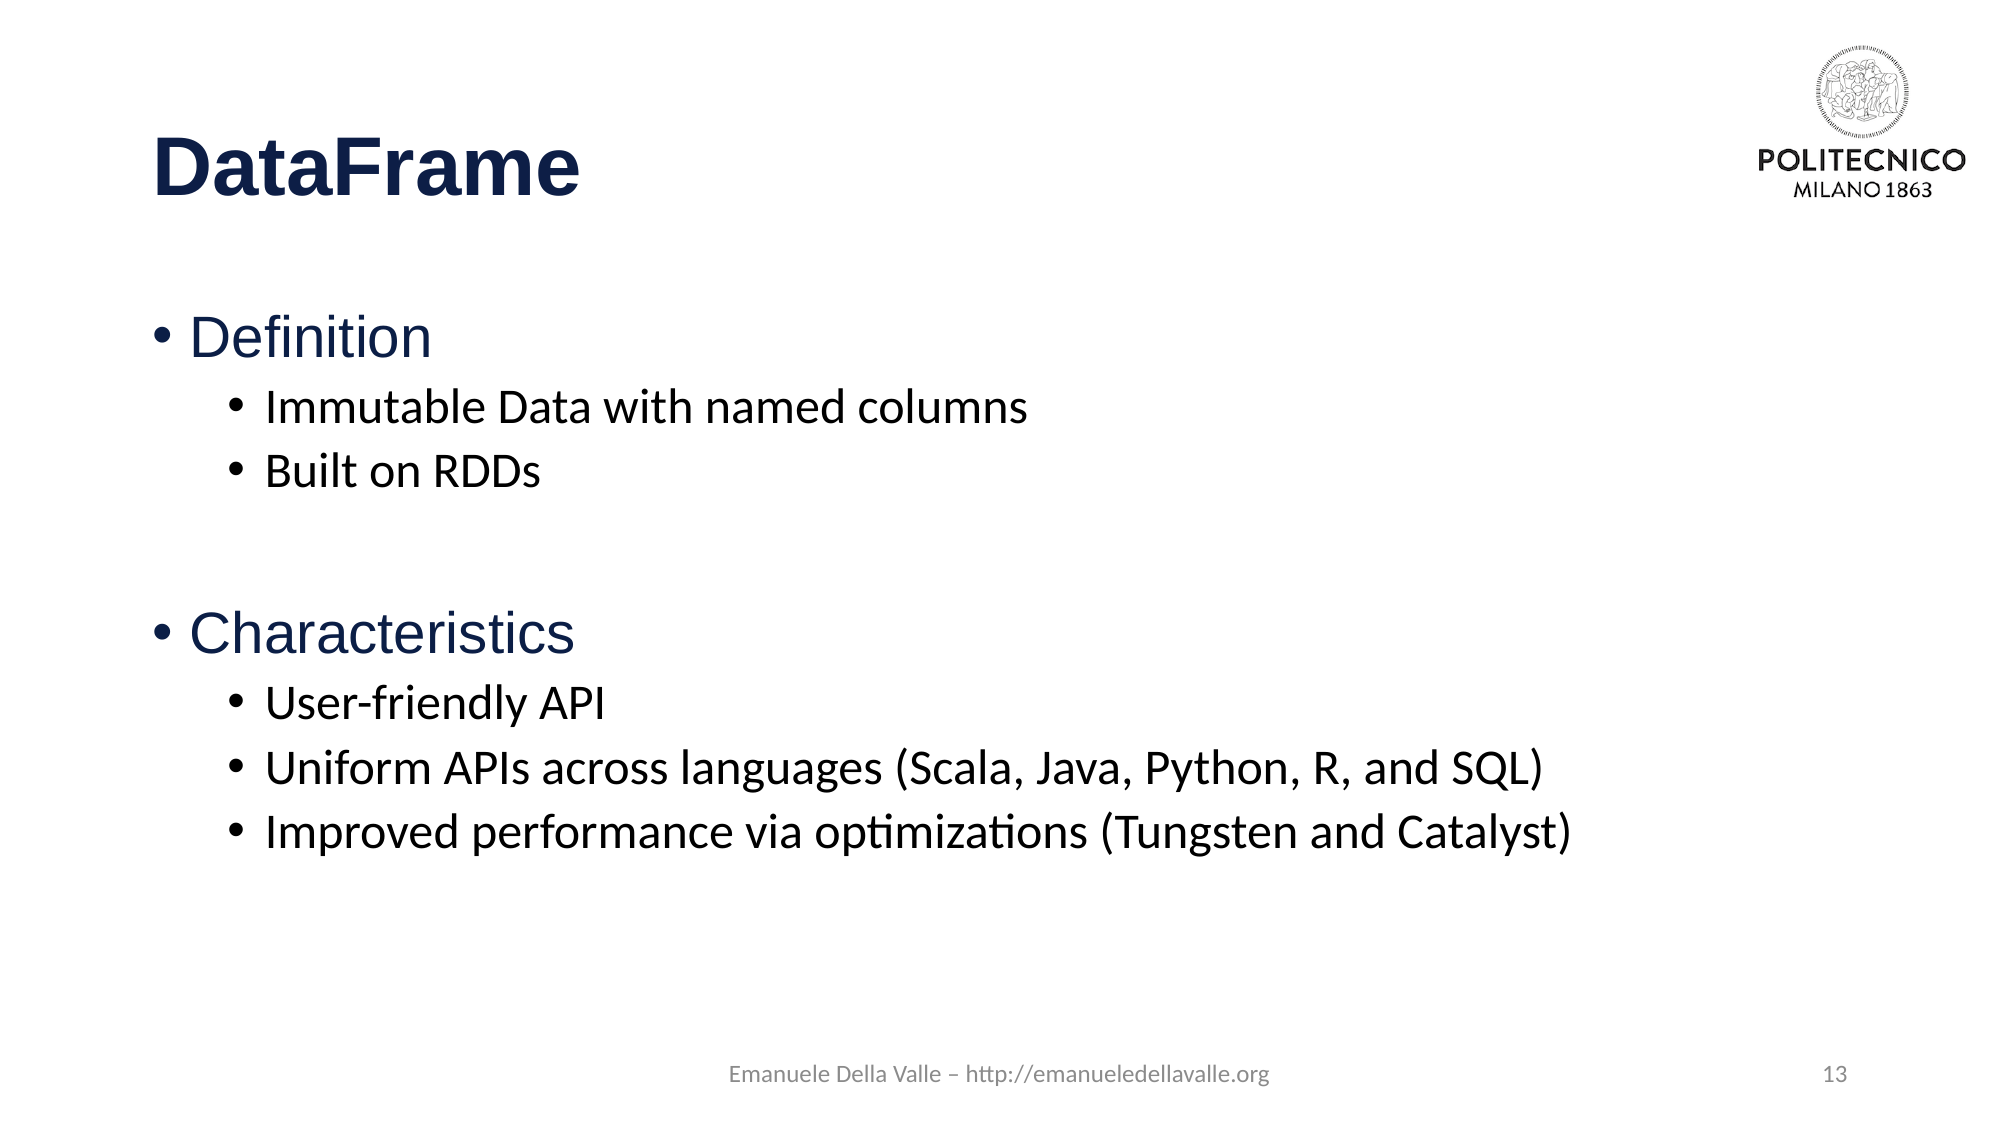

# DataFrame
Definition
Immutable Data with named columns
Built on RDDs

Characteristics
User-friendly API
Uniform APIs across languages (Scala, Java, Python, R, and SQL)
Improved performance via optimizations (Tungsten and Catalyst)

Emanuele Della Valle – http://emanueledellavalle.org
13